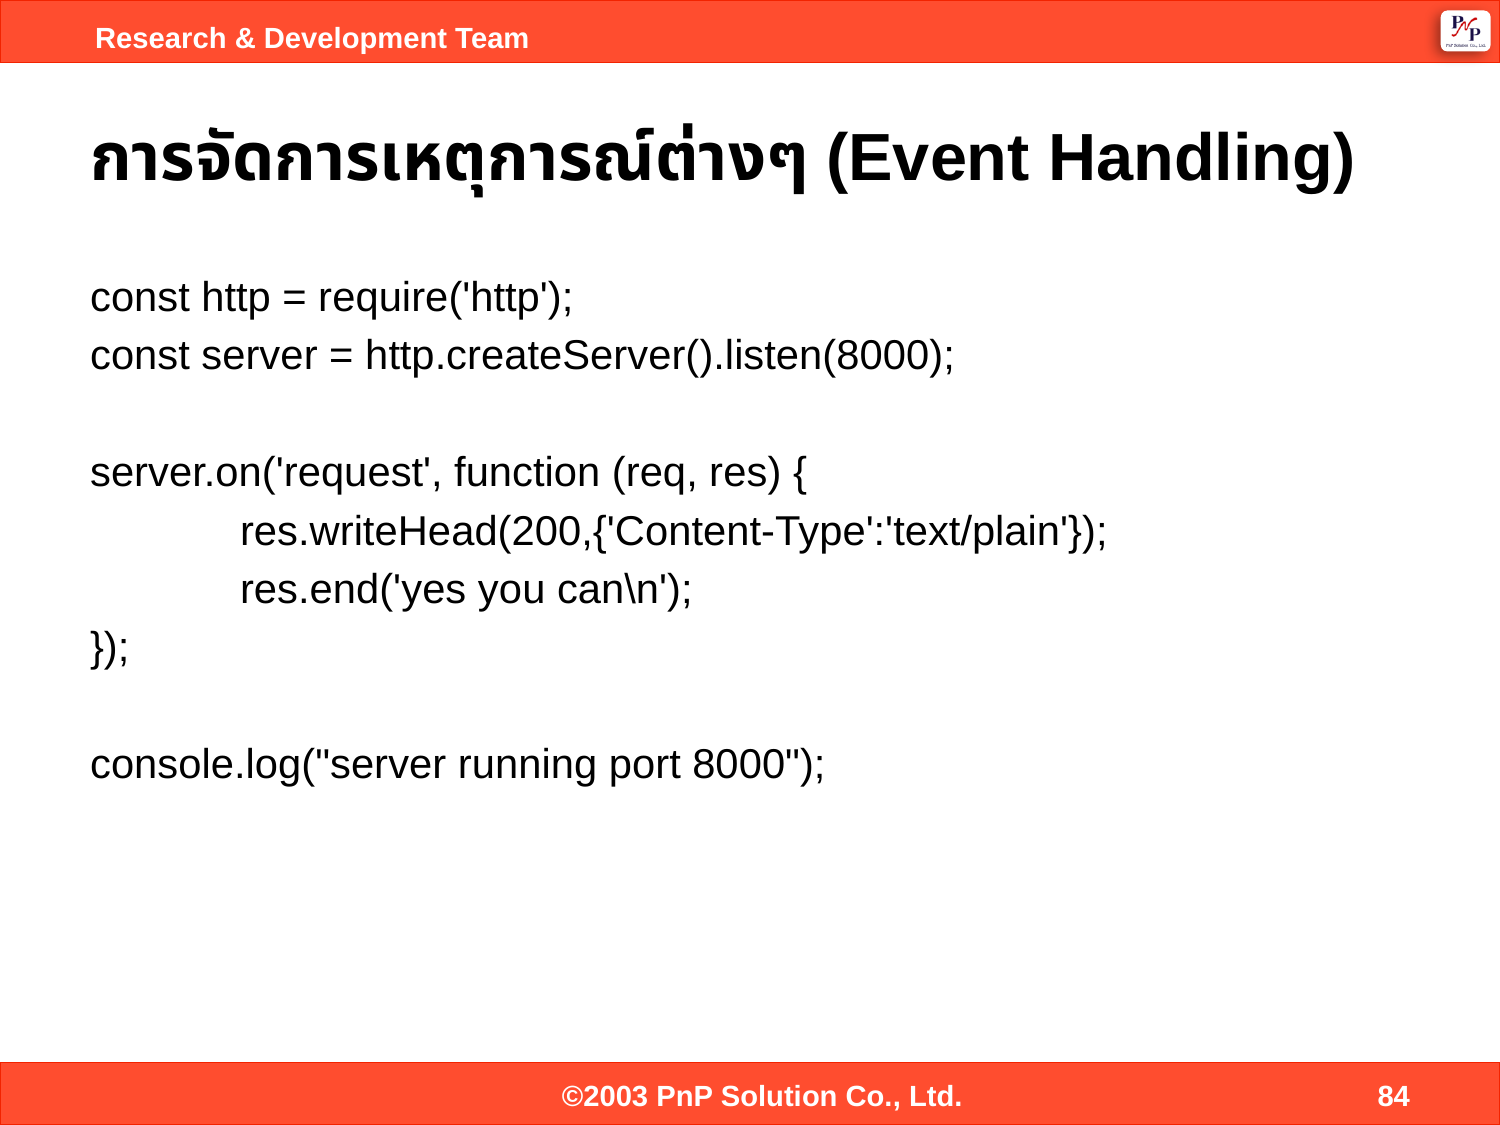

# การจัดการเหตุการณ์ต่างๆ (Event Handling)
const http = require('http');
const server = http.createServer().listen(8000);

server.on('request', function (req, res) {
	res.writeHead(200,{'Content-Type':'text/plain'});
	res.end('yes you can\n');
});

console.log("server running port 8000");

©2003 PnP Solution Co., Ltd.
84